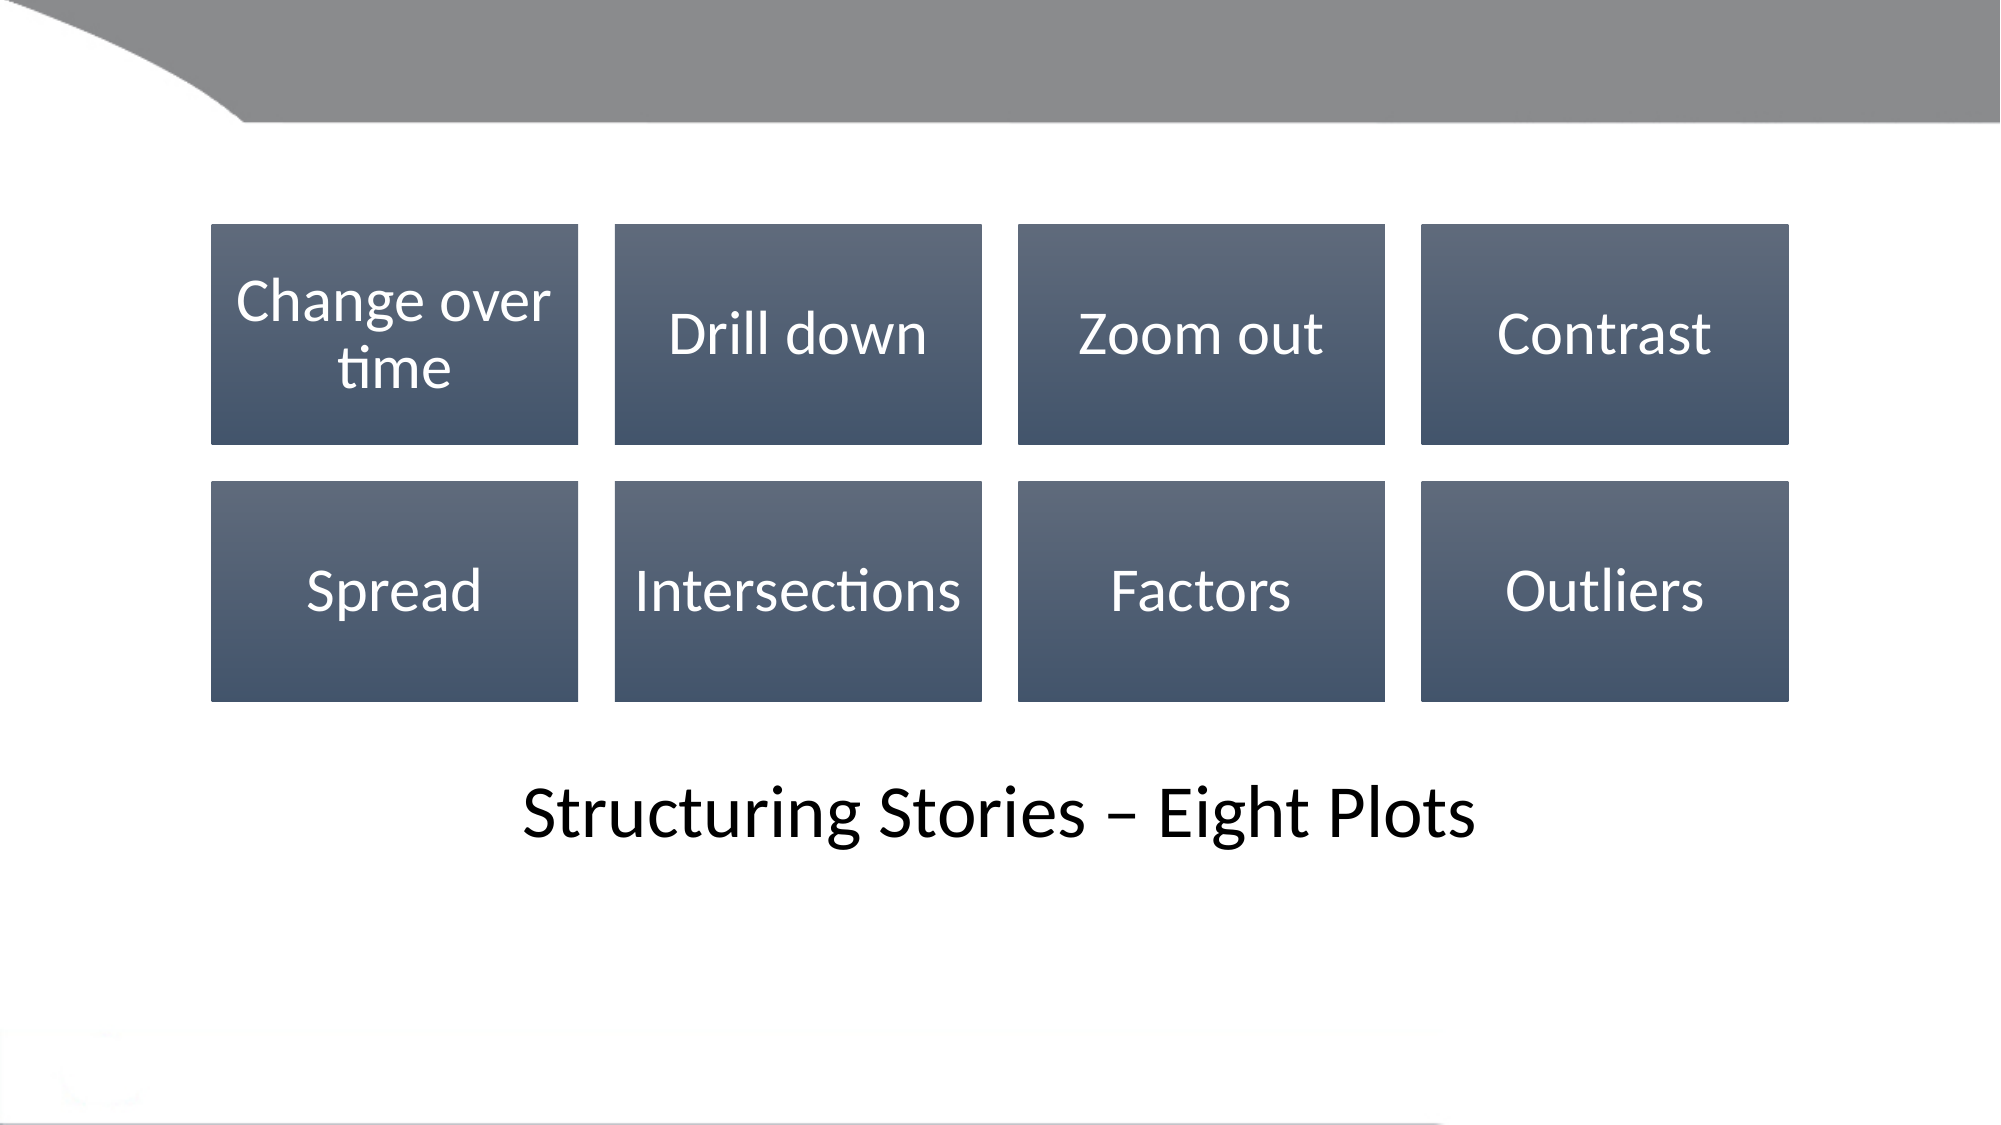

Change over time
Drill down
Zoom out
Contrast
Spread
Intersections
Factors
Outliers
# Structuring Stories – Eight Plots